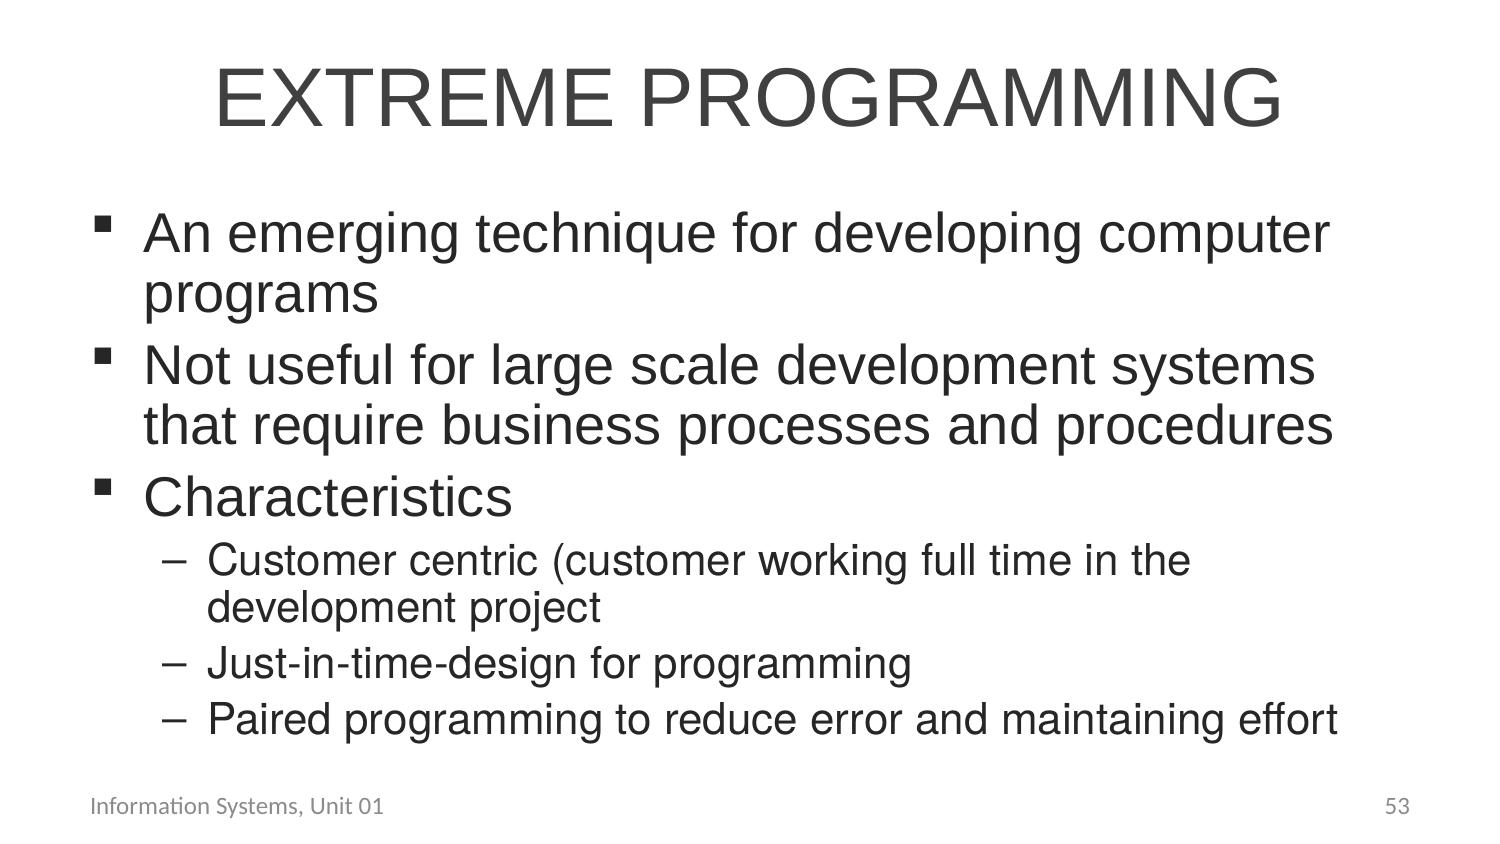

# Extreme Programming
An emerging technique for developing computer programs
Not useful for large scale development systems that require business processes and procedures
Characteristics
Customer centric (customer working full time in the development project
Just-in-time-design for programming
Paired programming to reduce error and maintaining effort
Information Systems, Unit 01
53